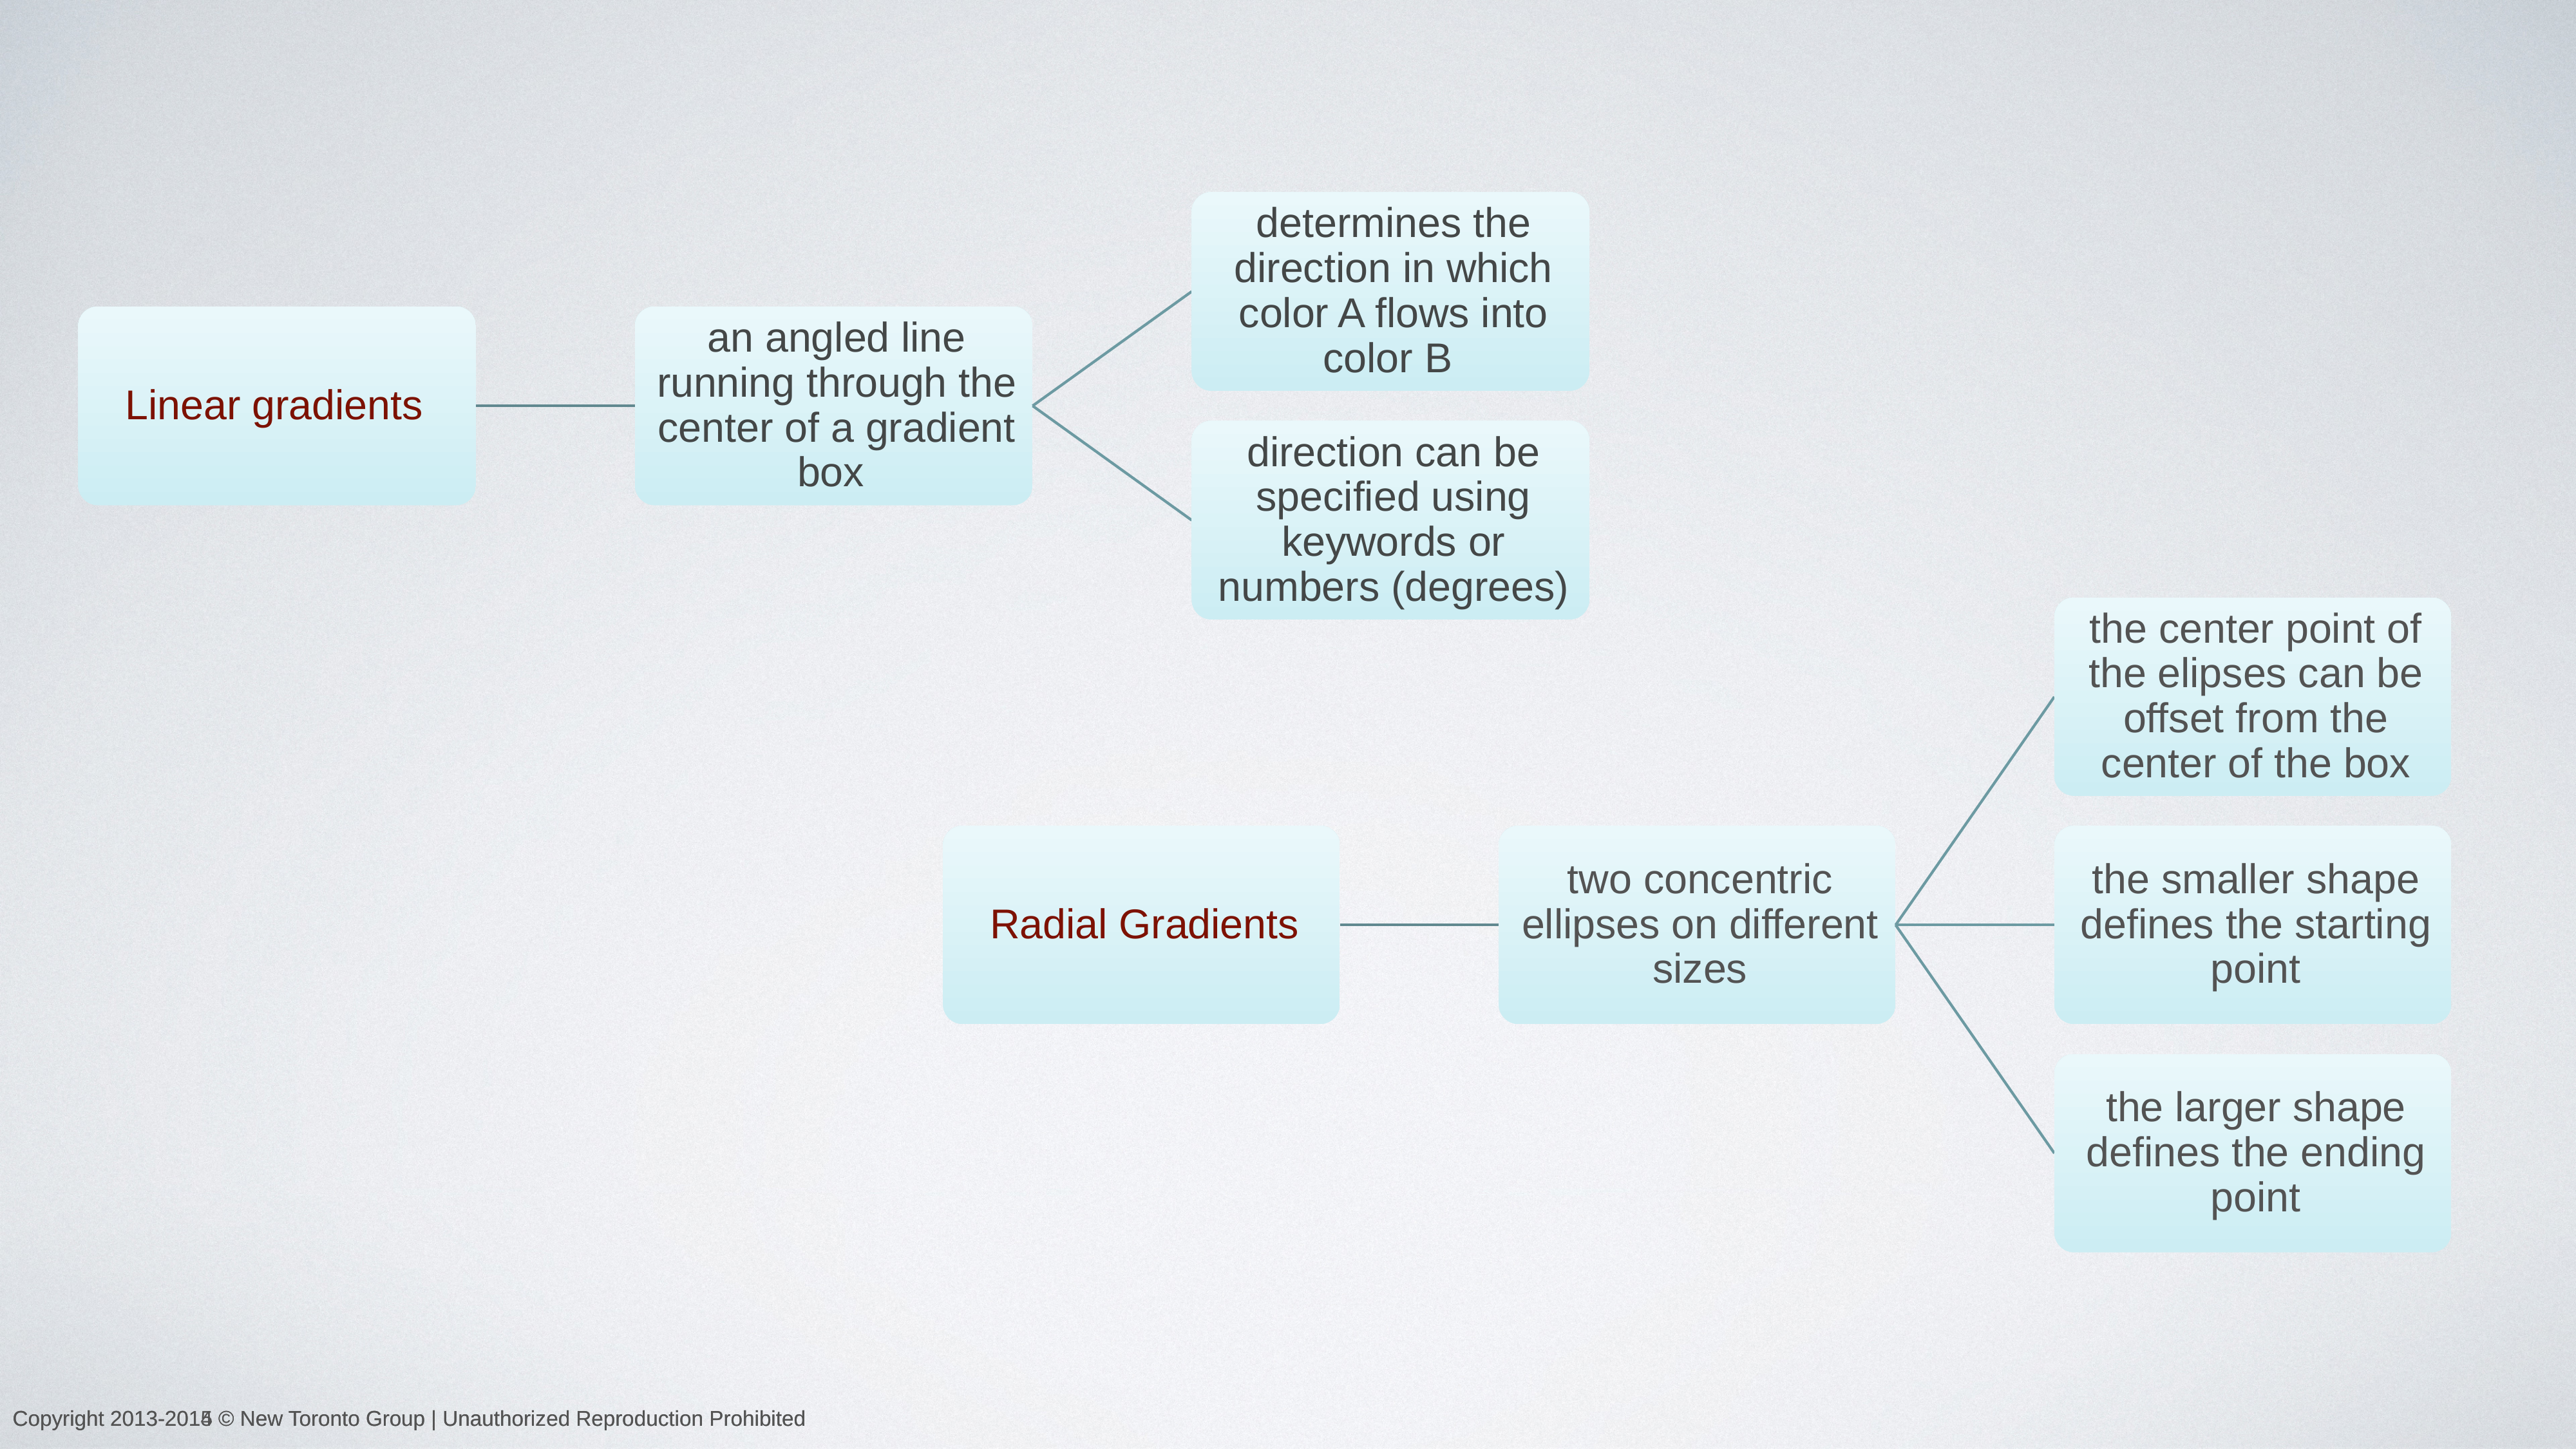

Linear gradients

an angled line running through the center of a gradient box

determines the direction in which color A flows into color B

direction can be specified using keywords or numbers (degrees)
Radial Gradients

two concentric ellipses on different sizes

the center point of the elipses can be offset from the center of the box

the smaller shape defines the starting point

the larger shape defines the ending point